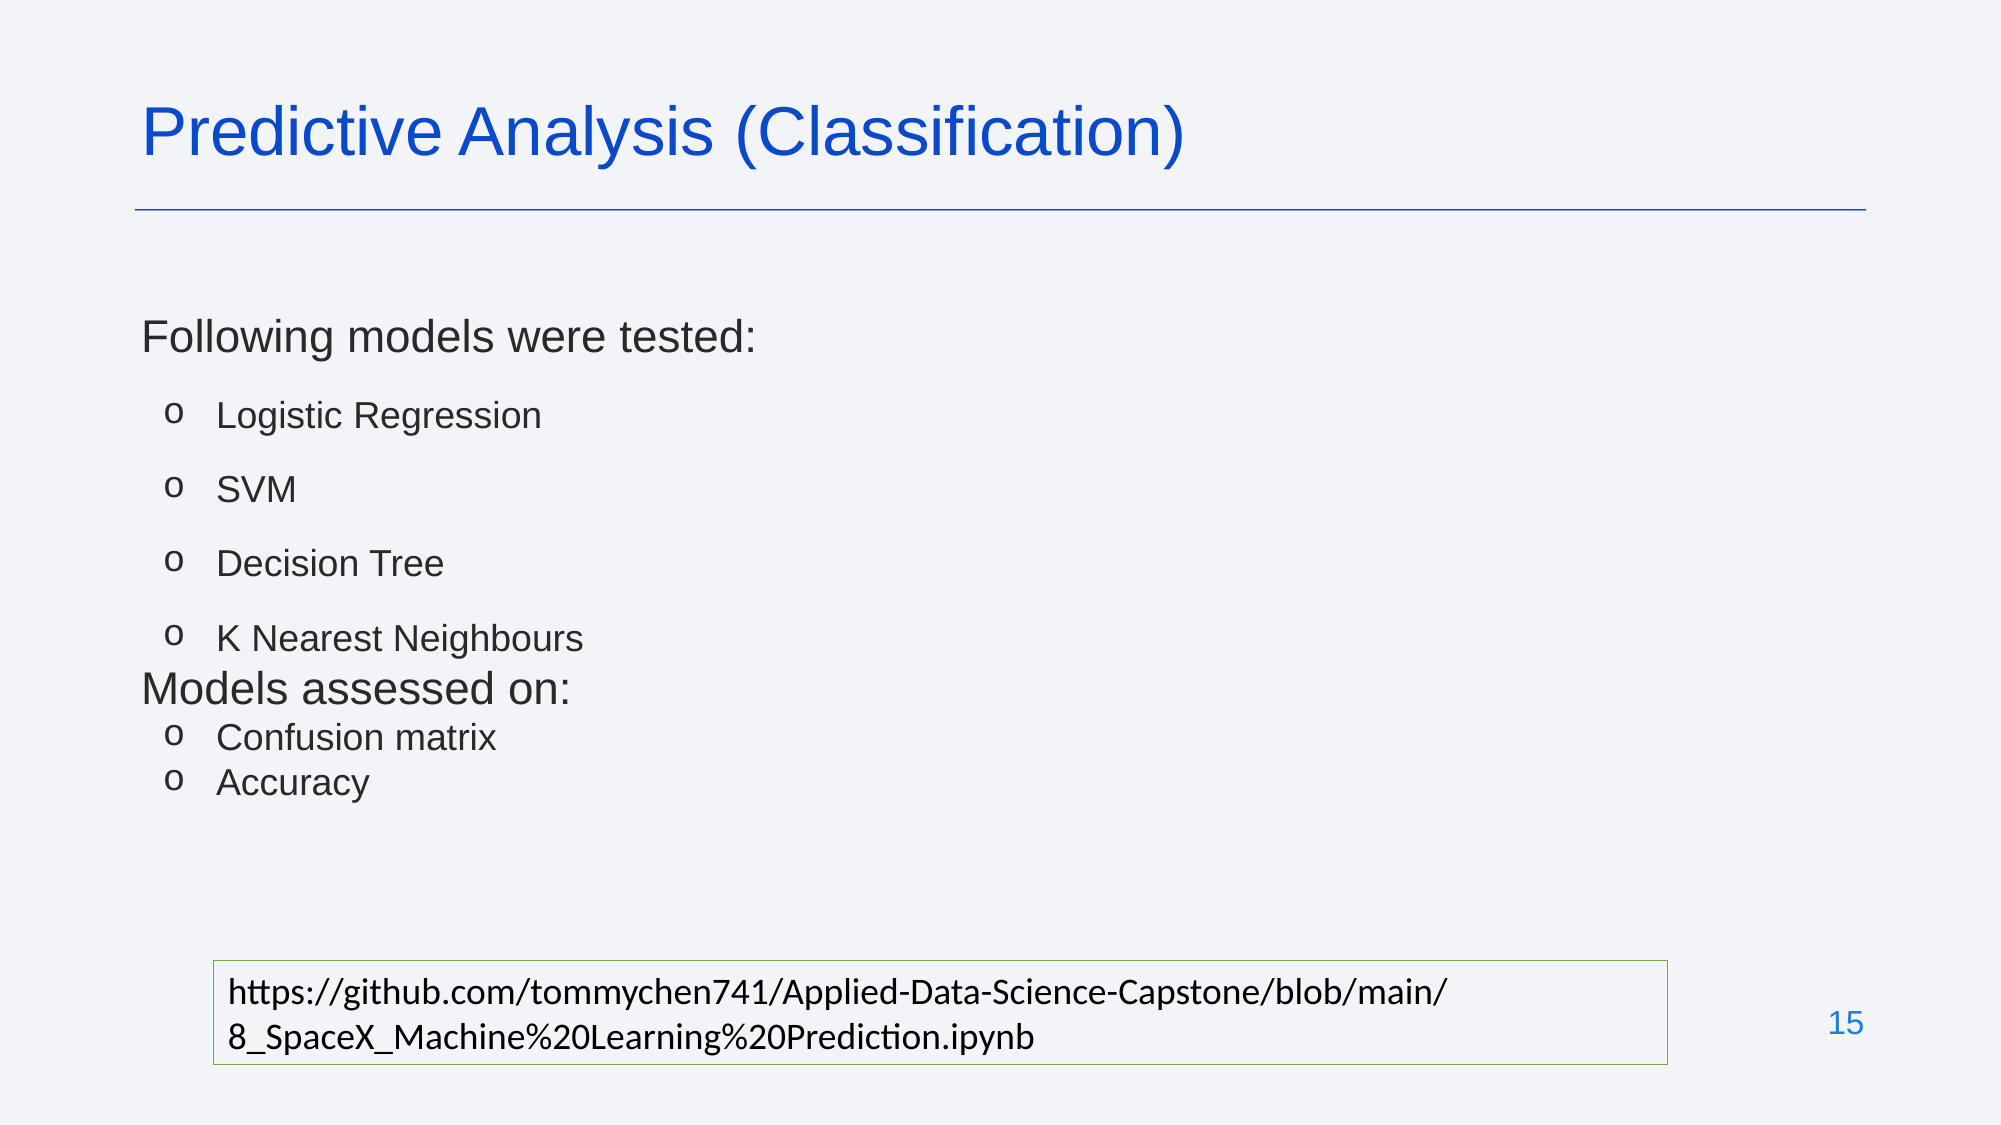

Predictive Analysis (Classification)
Following models were tested:
Logistic Regression
SVM
Decision Tree
K Nearest Neighbours
Models assessed on:
Confusion matrix
Accuracy
https://github.com/tommychen741/Applied-Data-Science-Capstone/blob/main/8_SpaceX_Machine%20Learning%20Prediction.ipynb
15